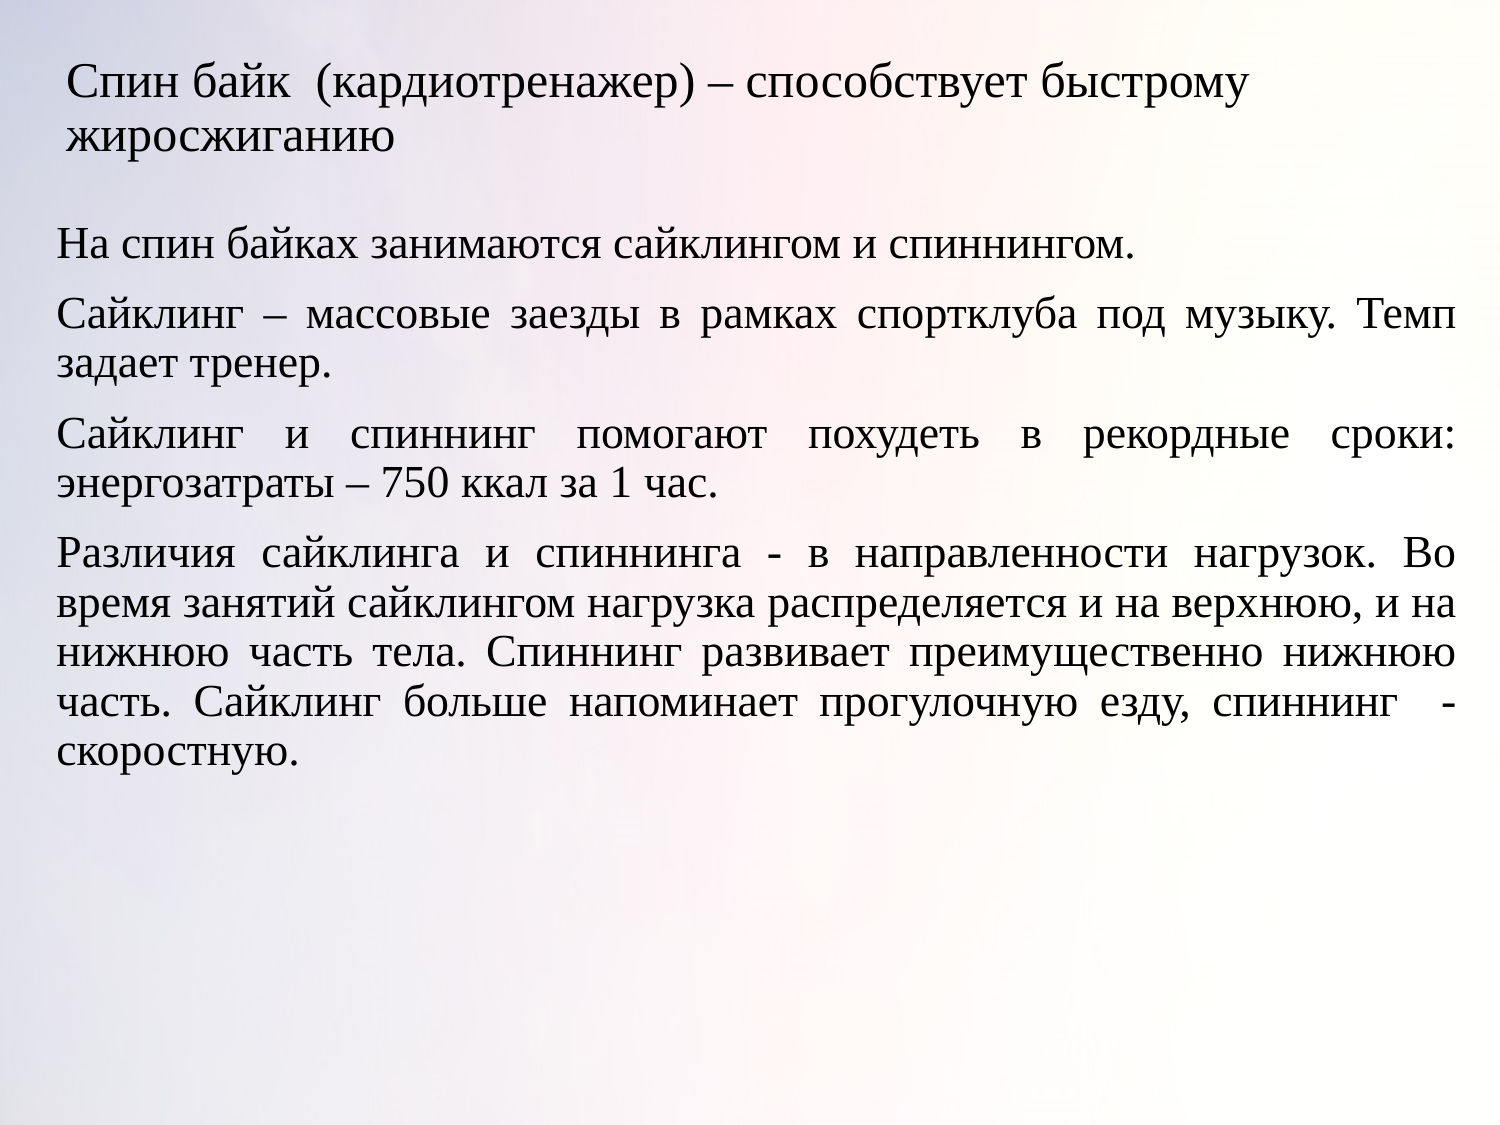

# Спин байк  (кардиотренажер) – способствует быстрому жиросжиганию
На спин байках занимаются сайклингом и спиннингом.
Сайклинг – массовые заезды в рамках спортклуба под музыку. Темп задает тренер.
Сайклинг и спиннинг помогают похудеть в рекордные сроки: энергозатраты – 750 ккал за 1 час.
Различия сайклинга и спиннинга - в направленности нагрузок. Во время занятий сайклингом нагрузка распределяется и на верхнюю, и на нижнюю часть тела. Спиннинг развивает преимущественно нижнюю часть. Сайклинг больше напоминает прогулочную езду, спиннинг  - скоростную.